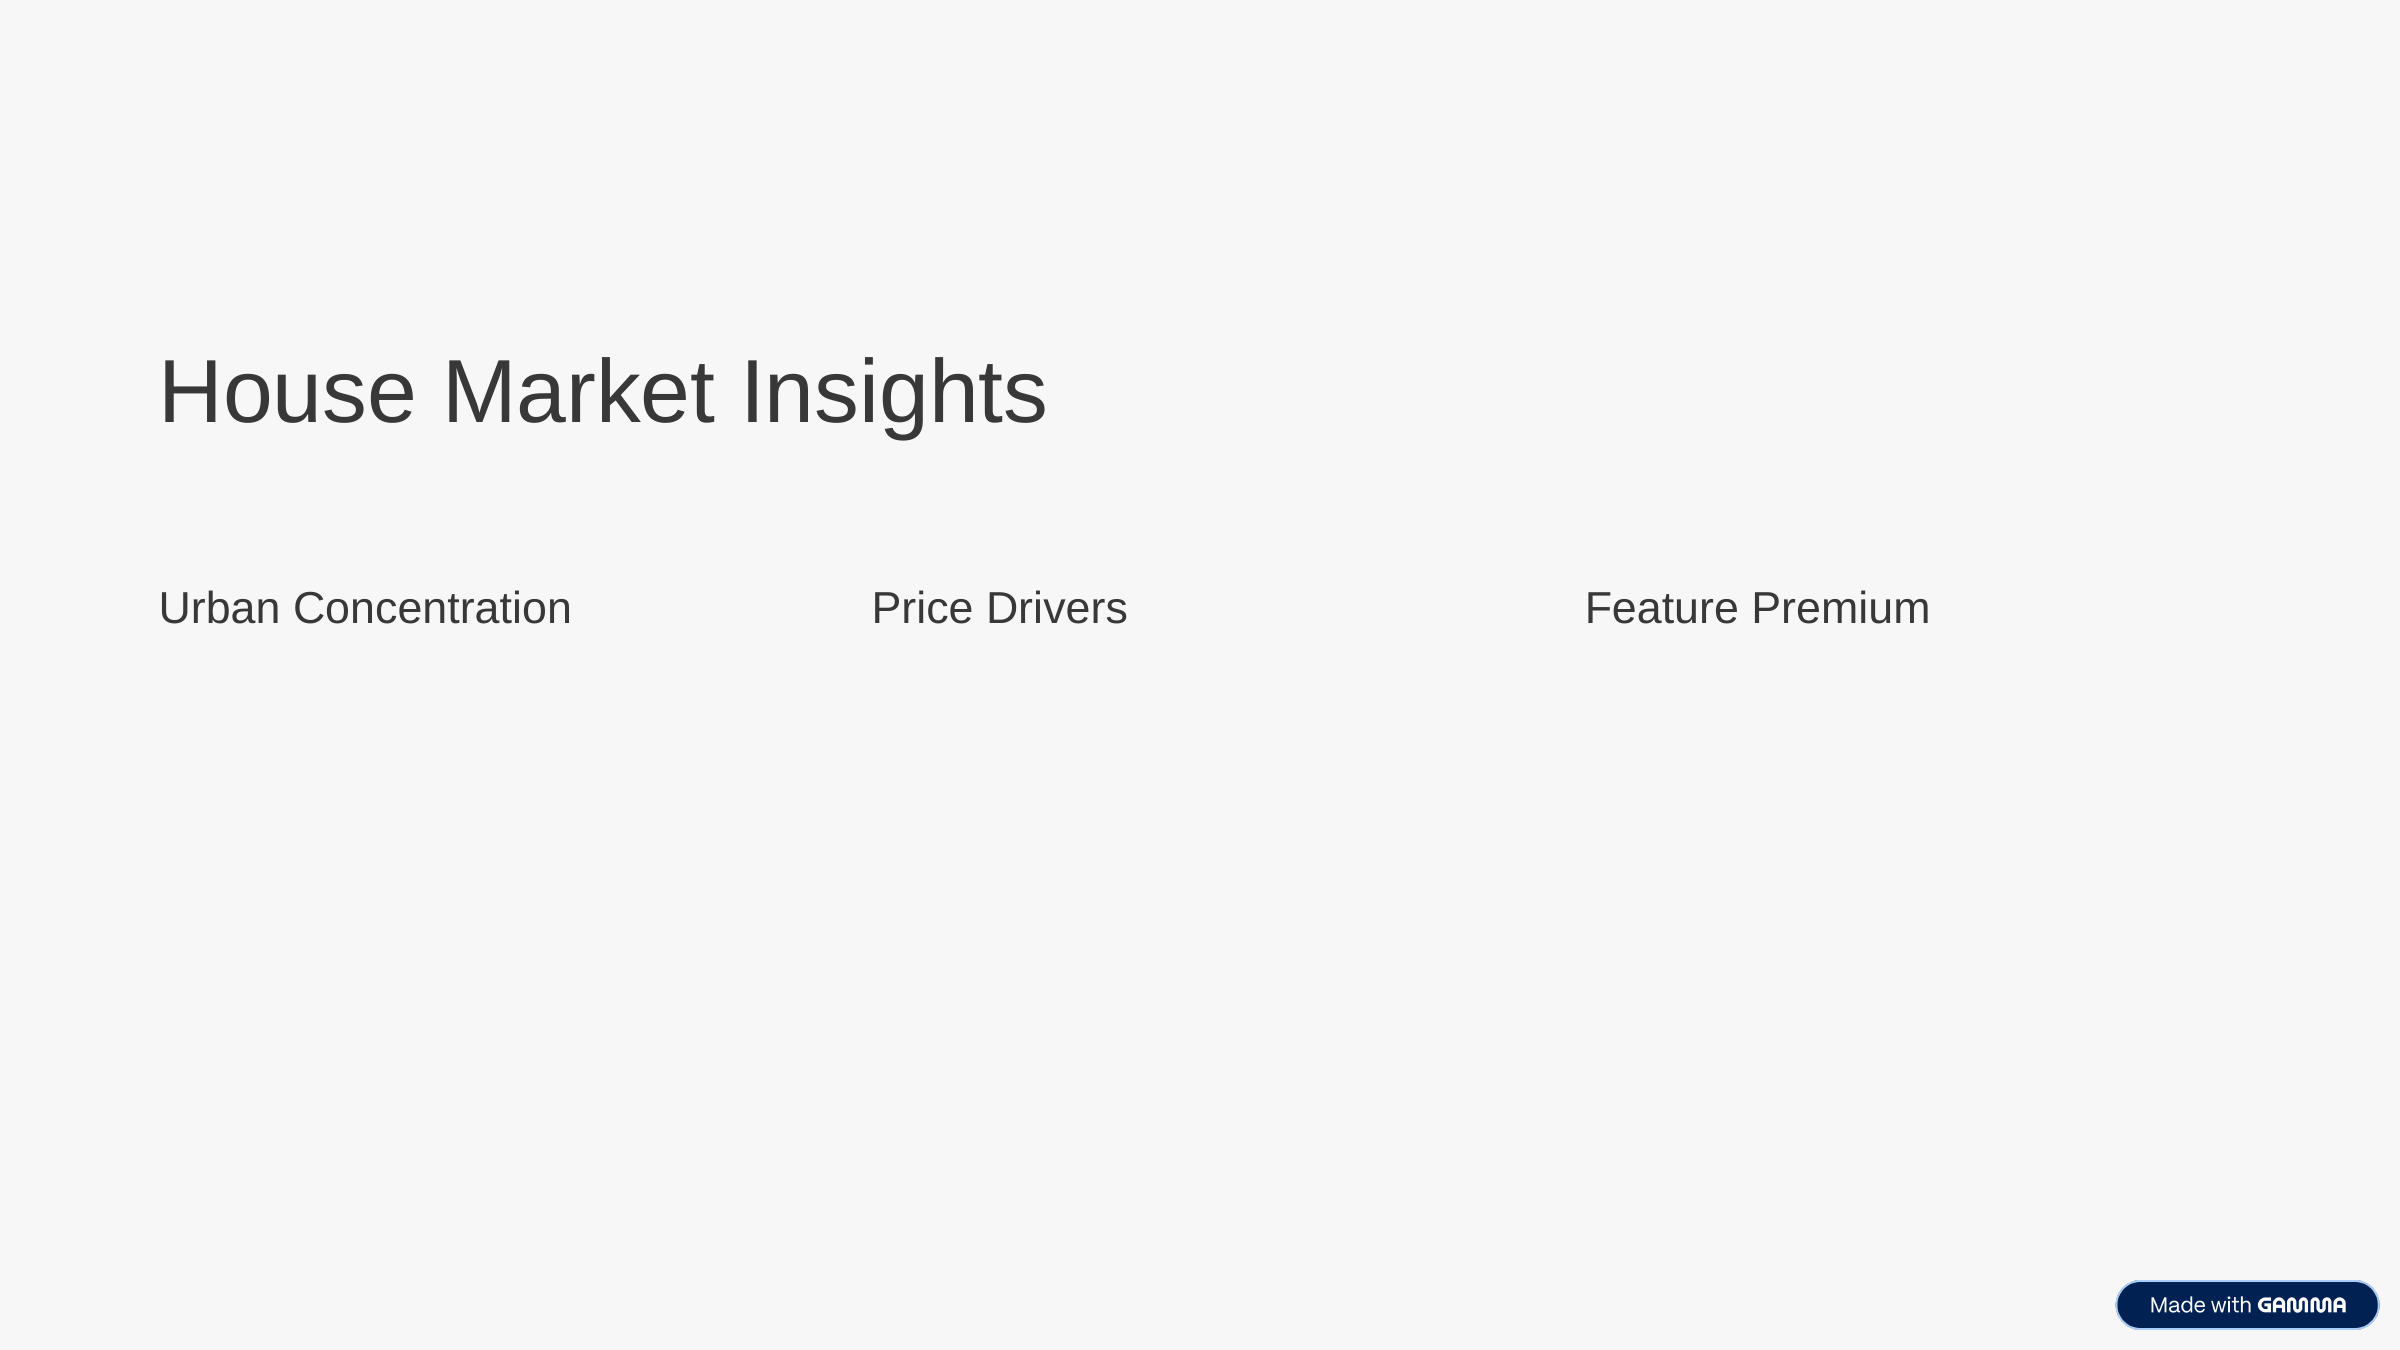

House Market Insights
Urban Concentration
Price Drivers
Feature Premium